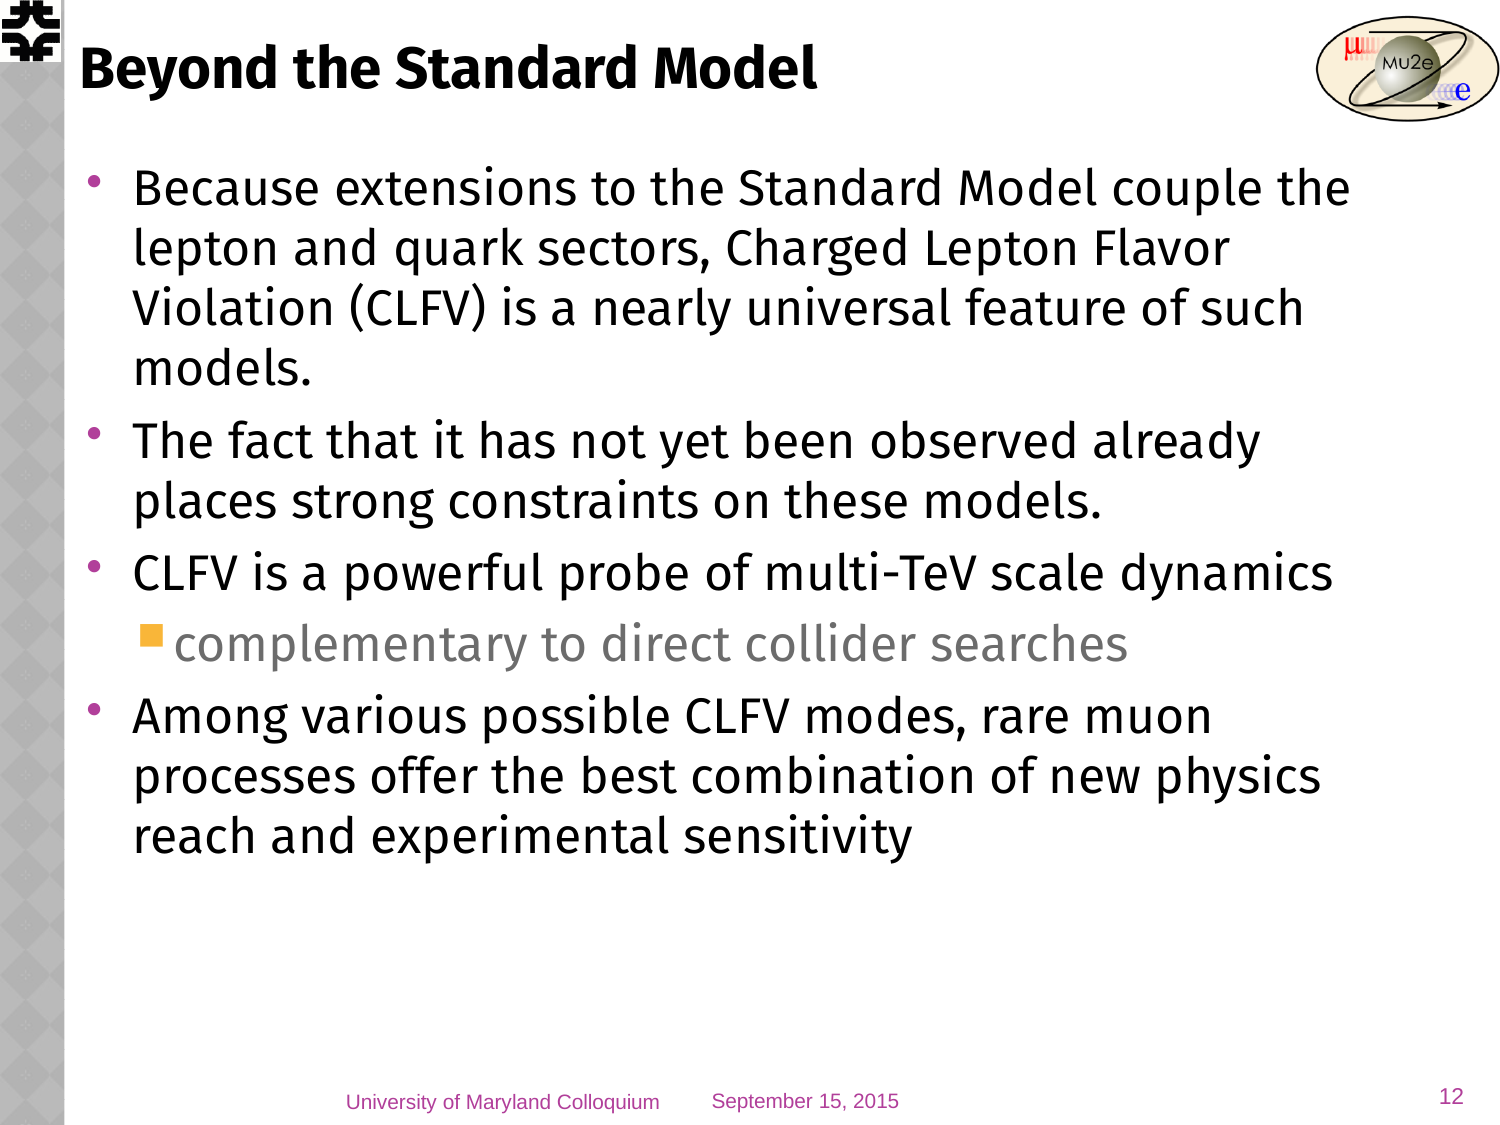

# Beyond the Standard Model
Because extensions to the Standard Model couple the lepton and quark sectors, Charged Lepton Flavor Violation (CLFV) is a nearly universal feature of such models.
The fact that it has not yet been observed already places strong constraints on these models.
CLFV is a powerful probe of multi-TeV scale dynamics
complementary to direct collider searches
Among various possible CLFV modes, rare muon processes offer the best combination of new physics reach and experimental sensitivity
12
University of Maryland Colloquium
September 15, 2015